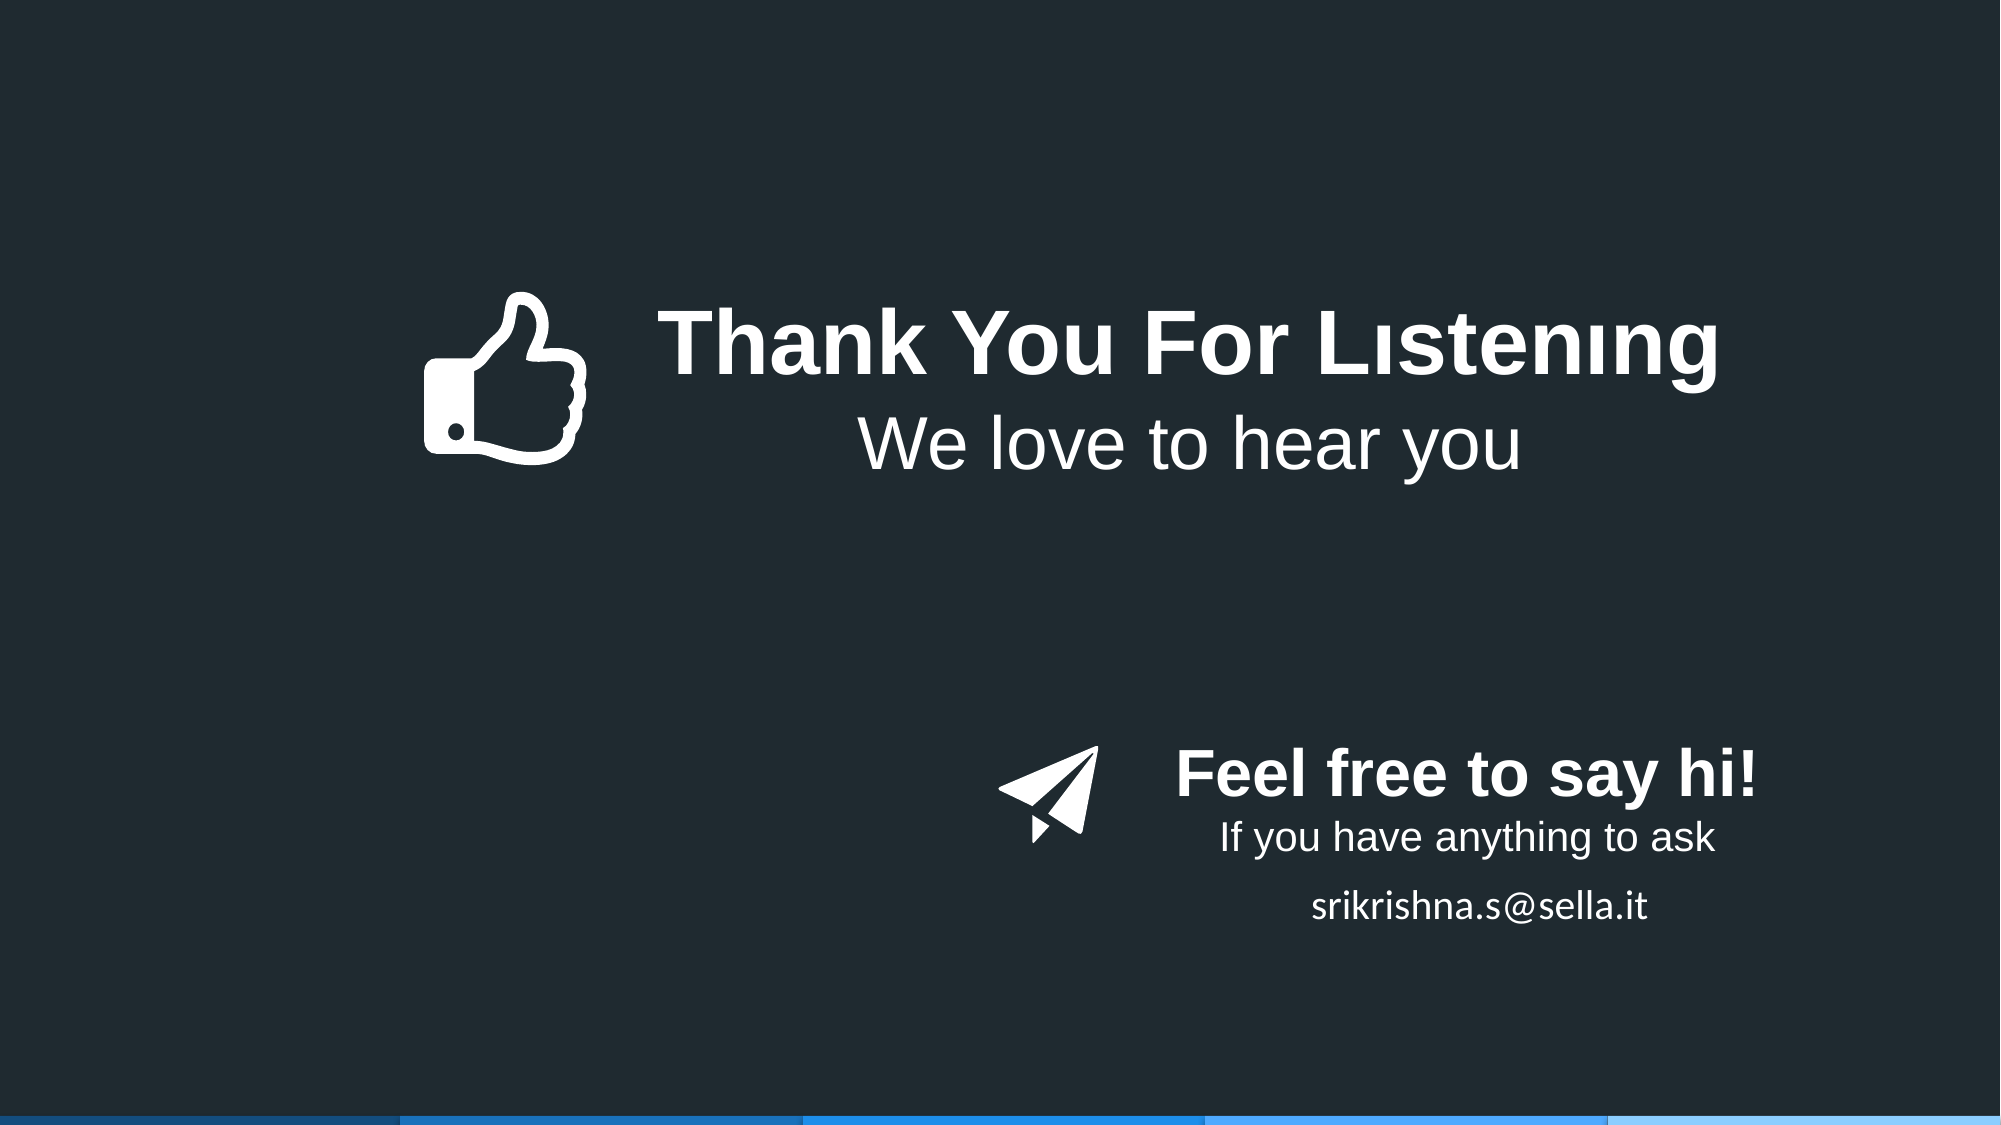

Thank You For Lıstenıng
We love to hear you
Feel free to say hi!
If you have anything to ask

srikrishna.s@sella.it